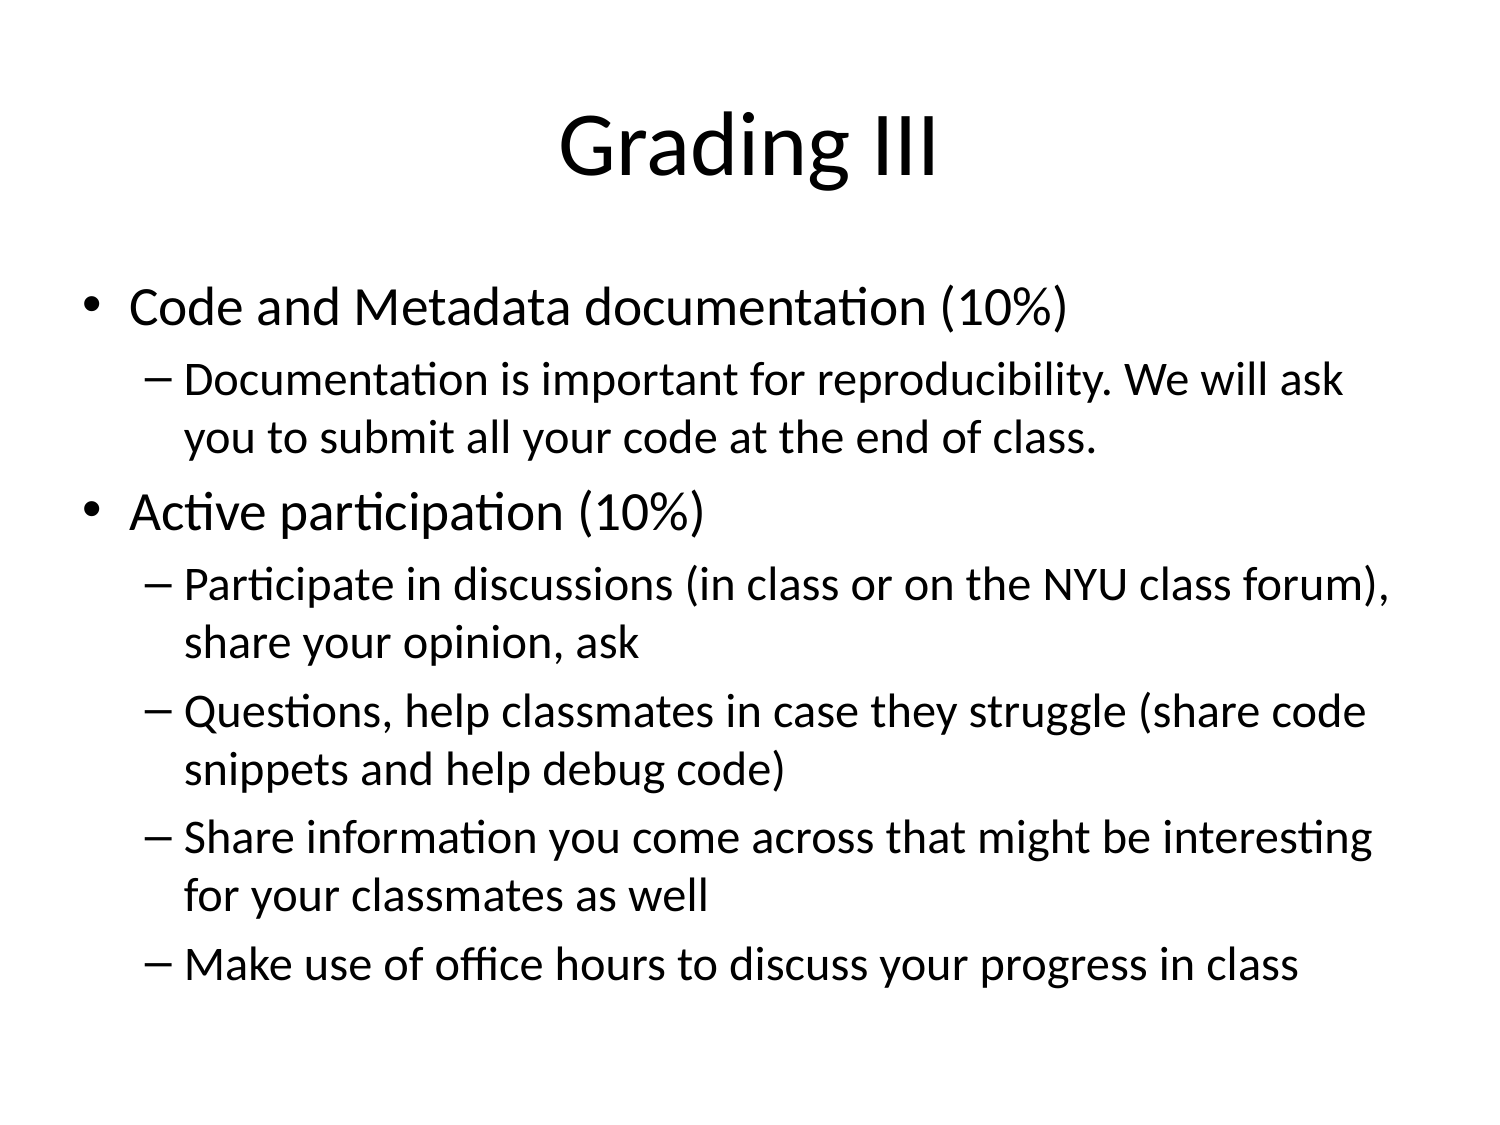

# Grading III
Code and Metadata documentation (10%)
Documentation is important for reproducibility. We will ask you to submit all your code at the end of class.
Active participation (10%)
Participate in discussions (in class or on the NYU class forum), share your opinion, ask
Questions, help classmates in case they struggle (share code snippets and help debug code)
Share information you come across that might be interesting for your classmates as well
Make use of office hours to discuss your progress in class